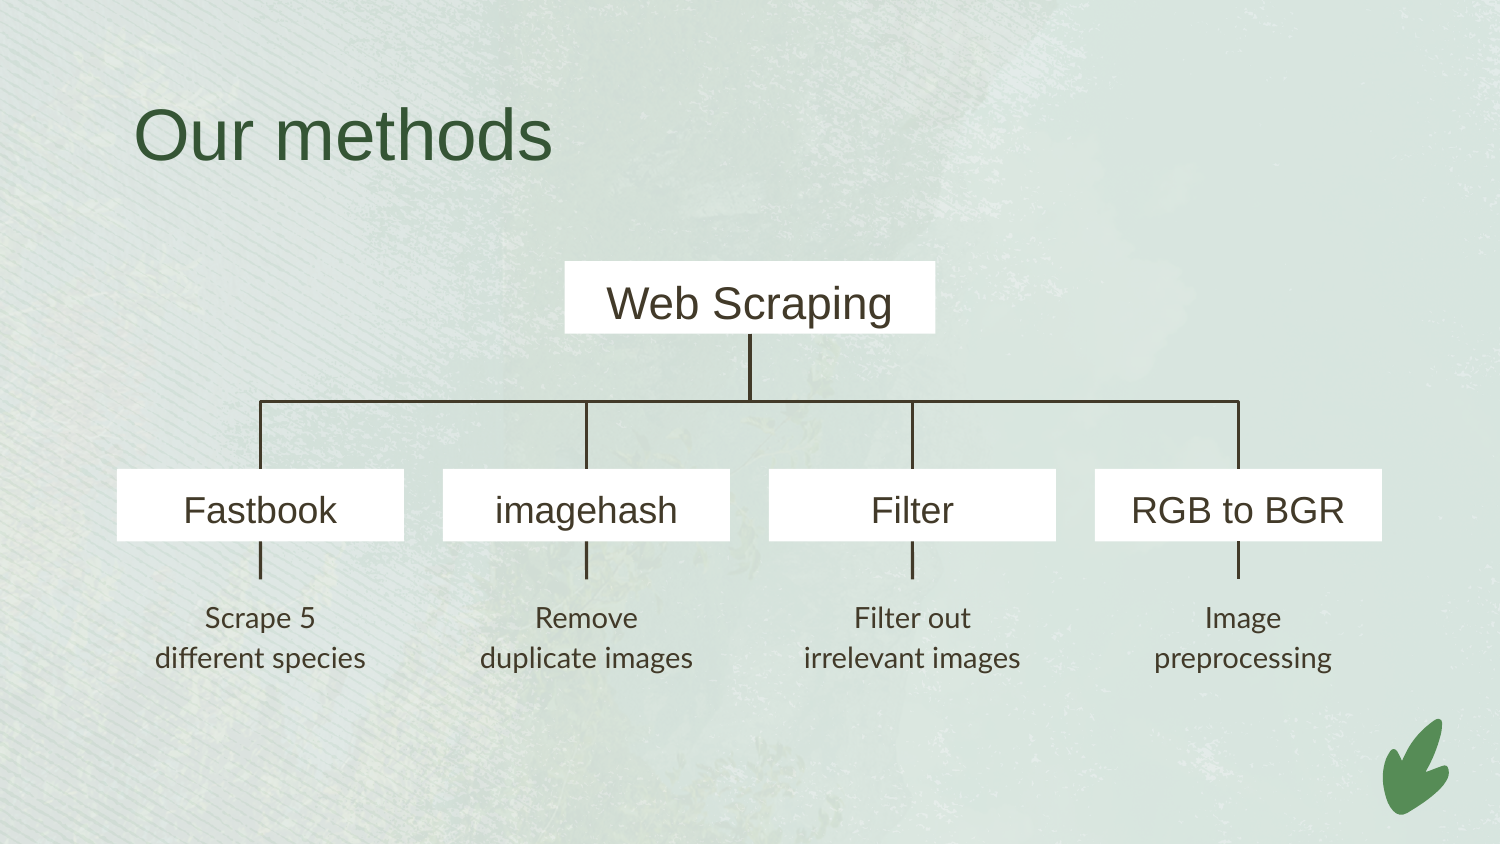

# Our methods
Web Scraping
Fastbook
imagehash
Filter
RGB to BGR
Scrape 5 different species
Remove duplicate images
Filter out irrelevant images

Image preprocessing